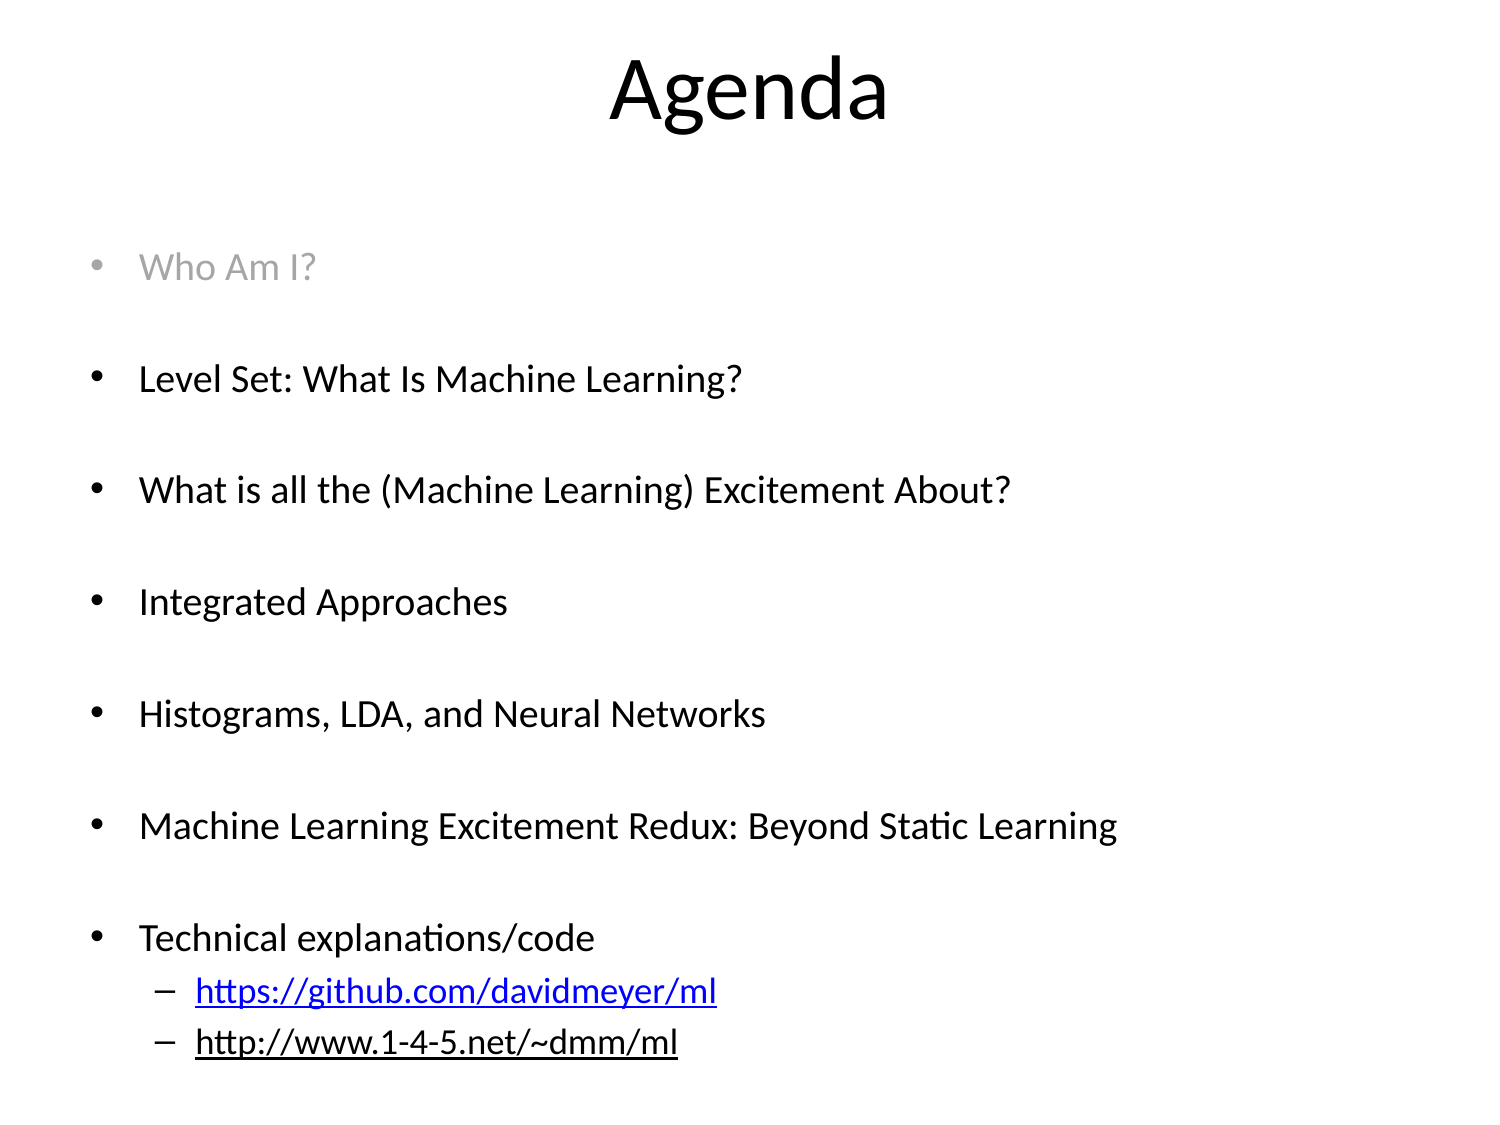

# Agenda

Who Am I?

Level Set: What Is Machine Learning?

What is all the (Machine Learning) Excitement About?

Integrated Approaches

Histograms, LDA, and Neural Networks

Machine Learning Excitement Redux: Beyond Static Learning

Technical explanations/code
https://github.com/davidmeyer/ml
http://www.1-4-5.net/~dmm/ml